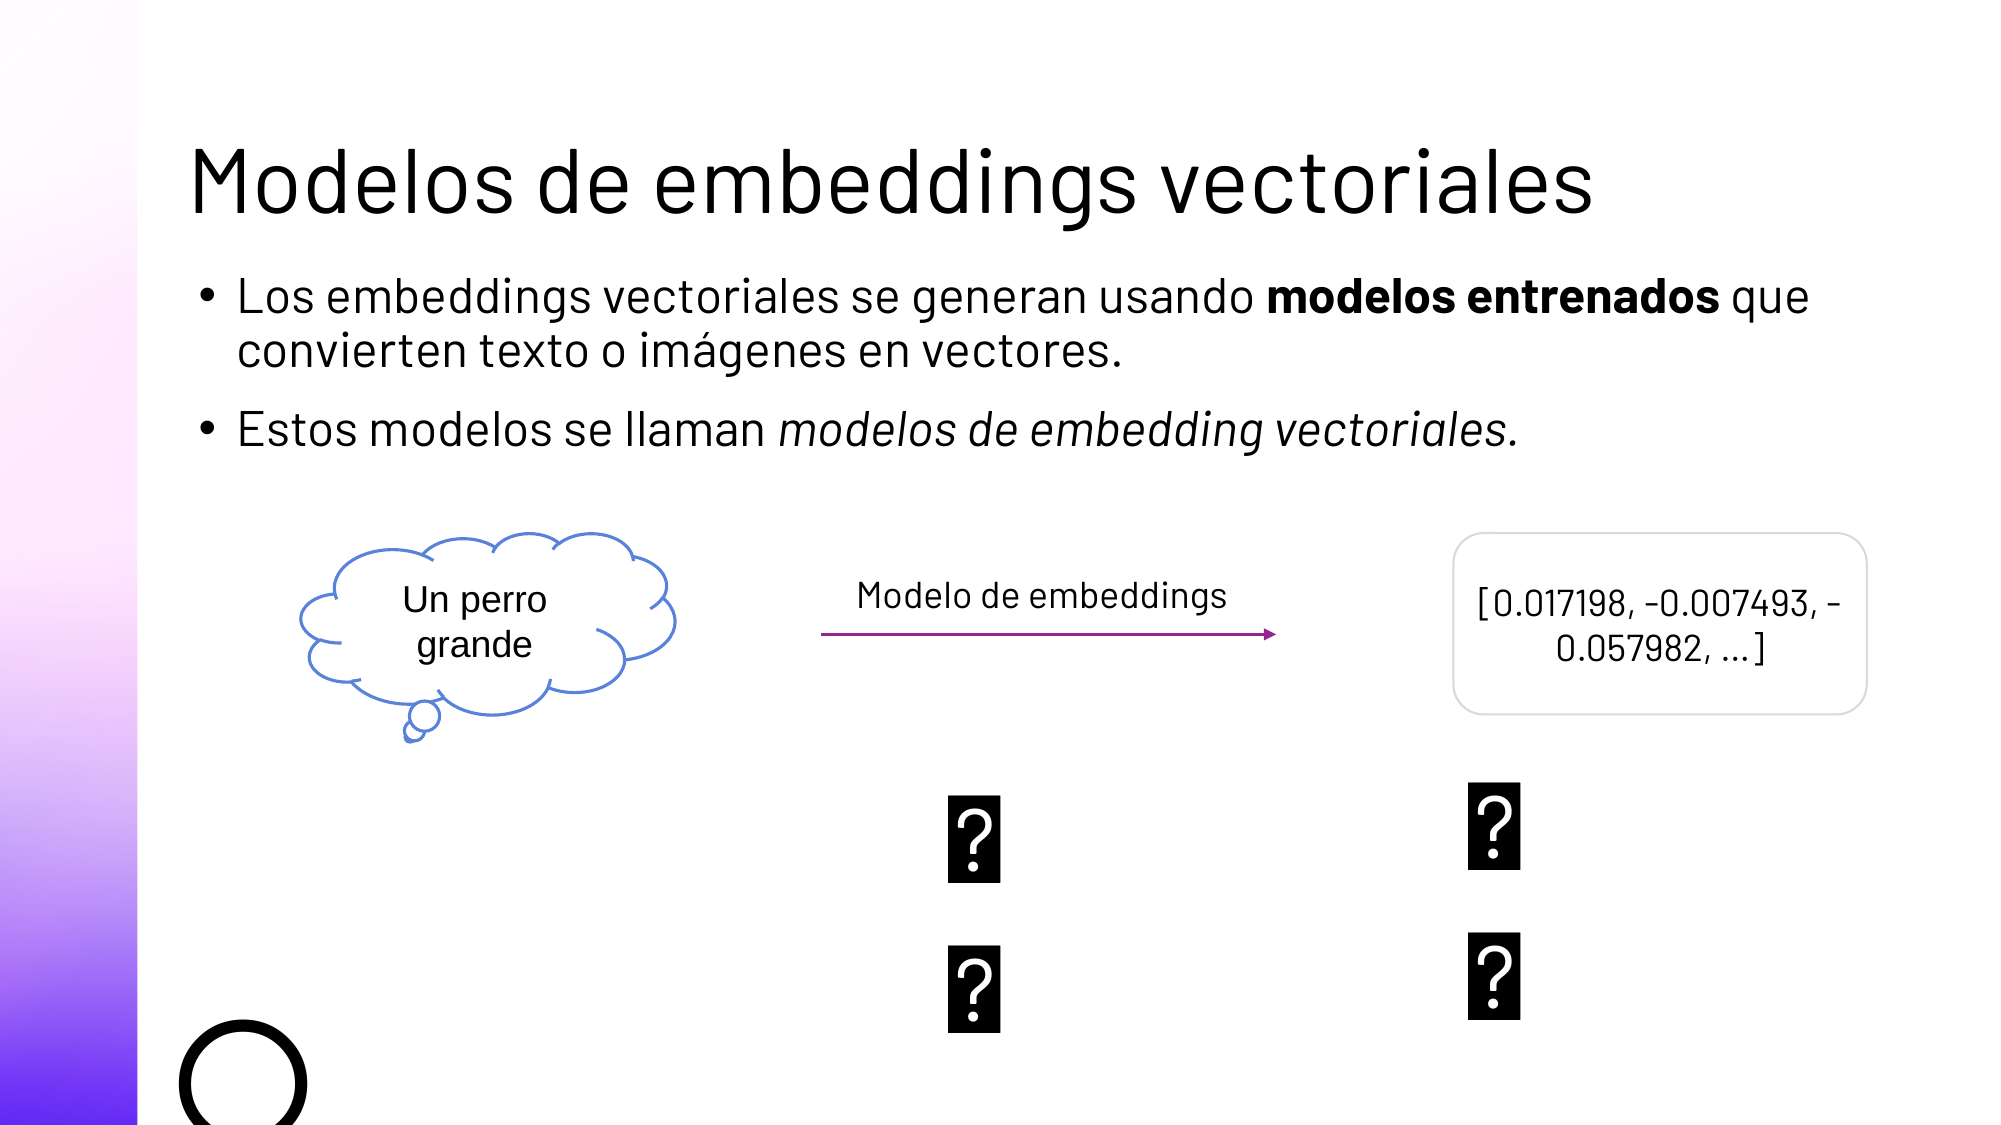

# Modelos de embeddings vectoriales
Los embeddings vectoriales se generan usando modelos entrenados que convierten texto o imágenes en vectores.
Estos modelos se llaman modelos de embedding vectoriales.
Un perro grande
[0.017198, -0.007493, -0.057982, …]
Modelo de embeddings
🧍‍♀️
🤖
🤖